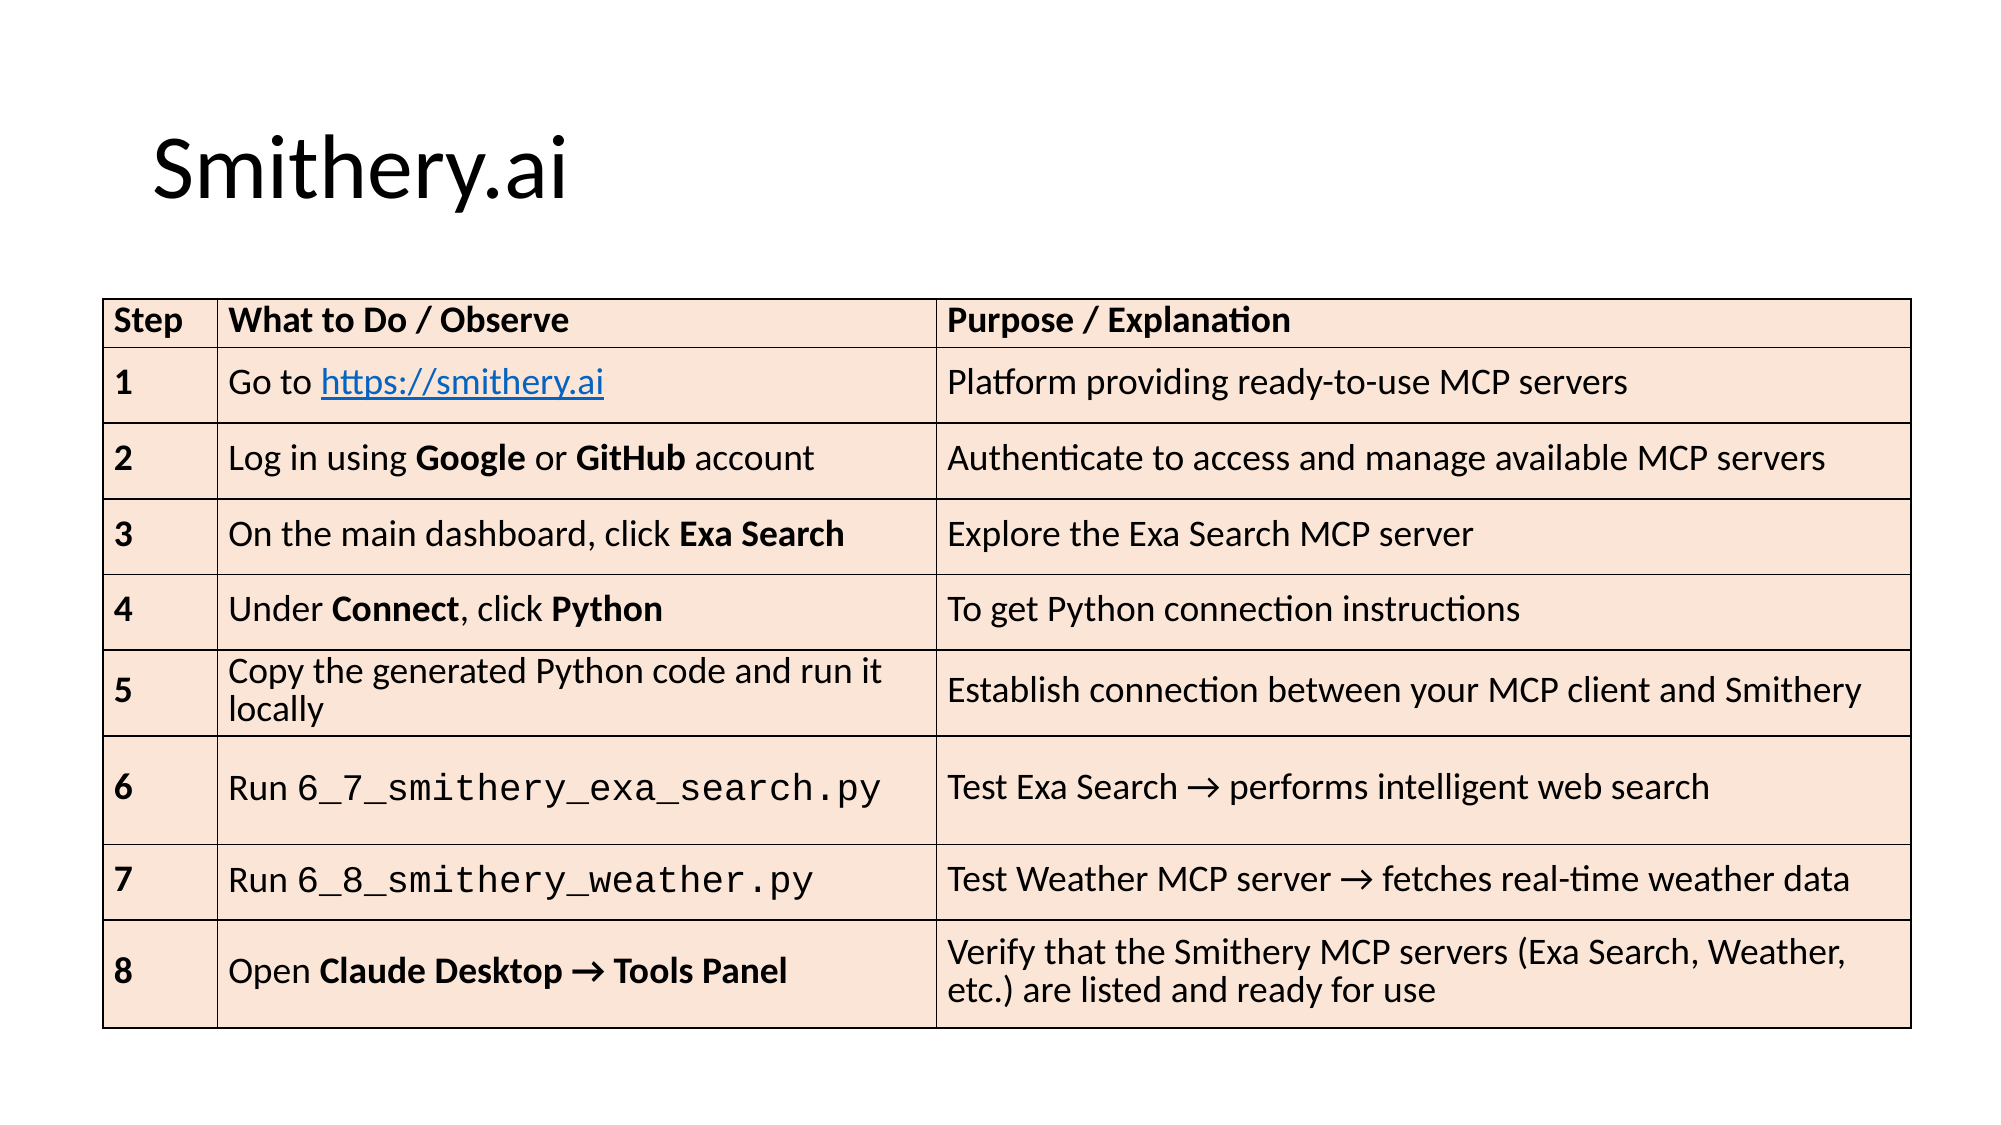

# Smithery.ai
| Step | What to Do / Observe | Purpose / Explanation |
| --- | --- | --- |
| 1 | Go to https://smithery.ai | Platform providing ready-to-use MCP servers |
| 2 | Log in using Google or GitHub account | Authenticate to access and manage available MCP servers |
| 3 | On the main dashboard, click Exa Search | Explore the Exa Search MCP server |
| 4 | Under Connect, click Python | To get Python connection instructions |
| 5 | Copy the generated Python code and run it locally | Establish connection between your MCP client and Smithery |
| 6 | Run 6\_7\_smithery\_exa\_search.py | Test Exa Search → performs intelligent web search |
| 7 | Run 6\_8\_smithery\_weather.py | Test Weather MCP server → fetches real-time weather data |
| 8 | Open Claude Desktop → Tools Panel | Verify that the Smithery MCP servers (Exa Search, Weather, etc.) are listed and ready for use |